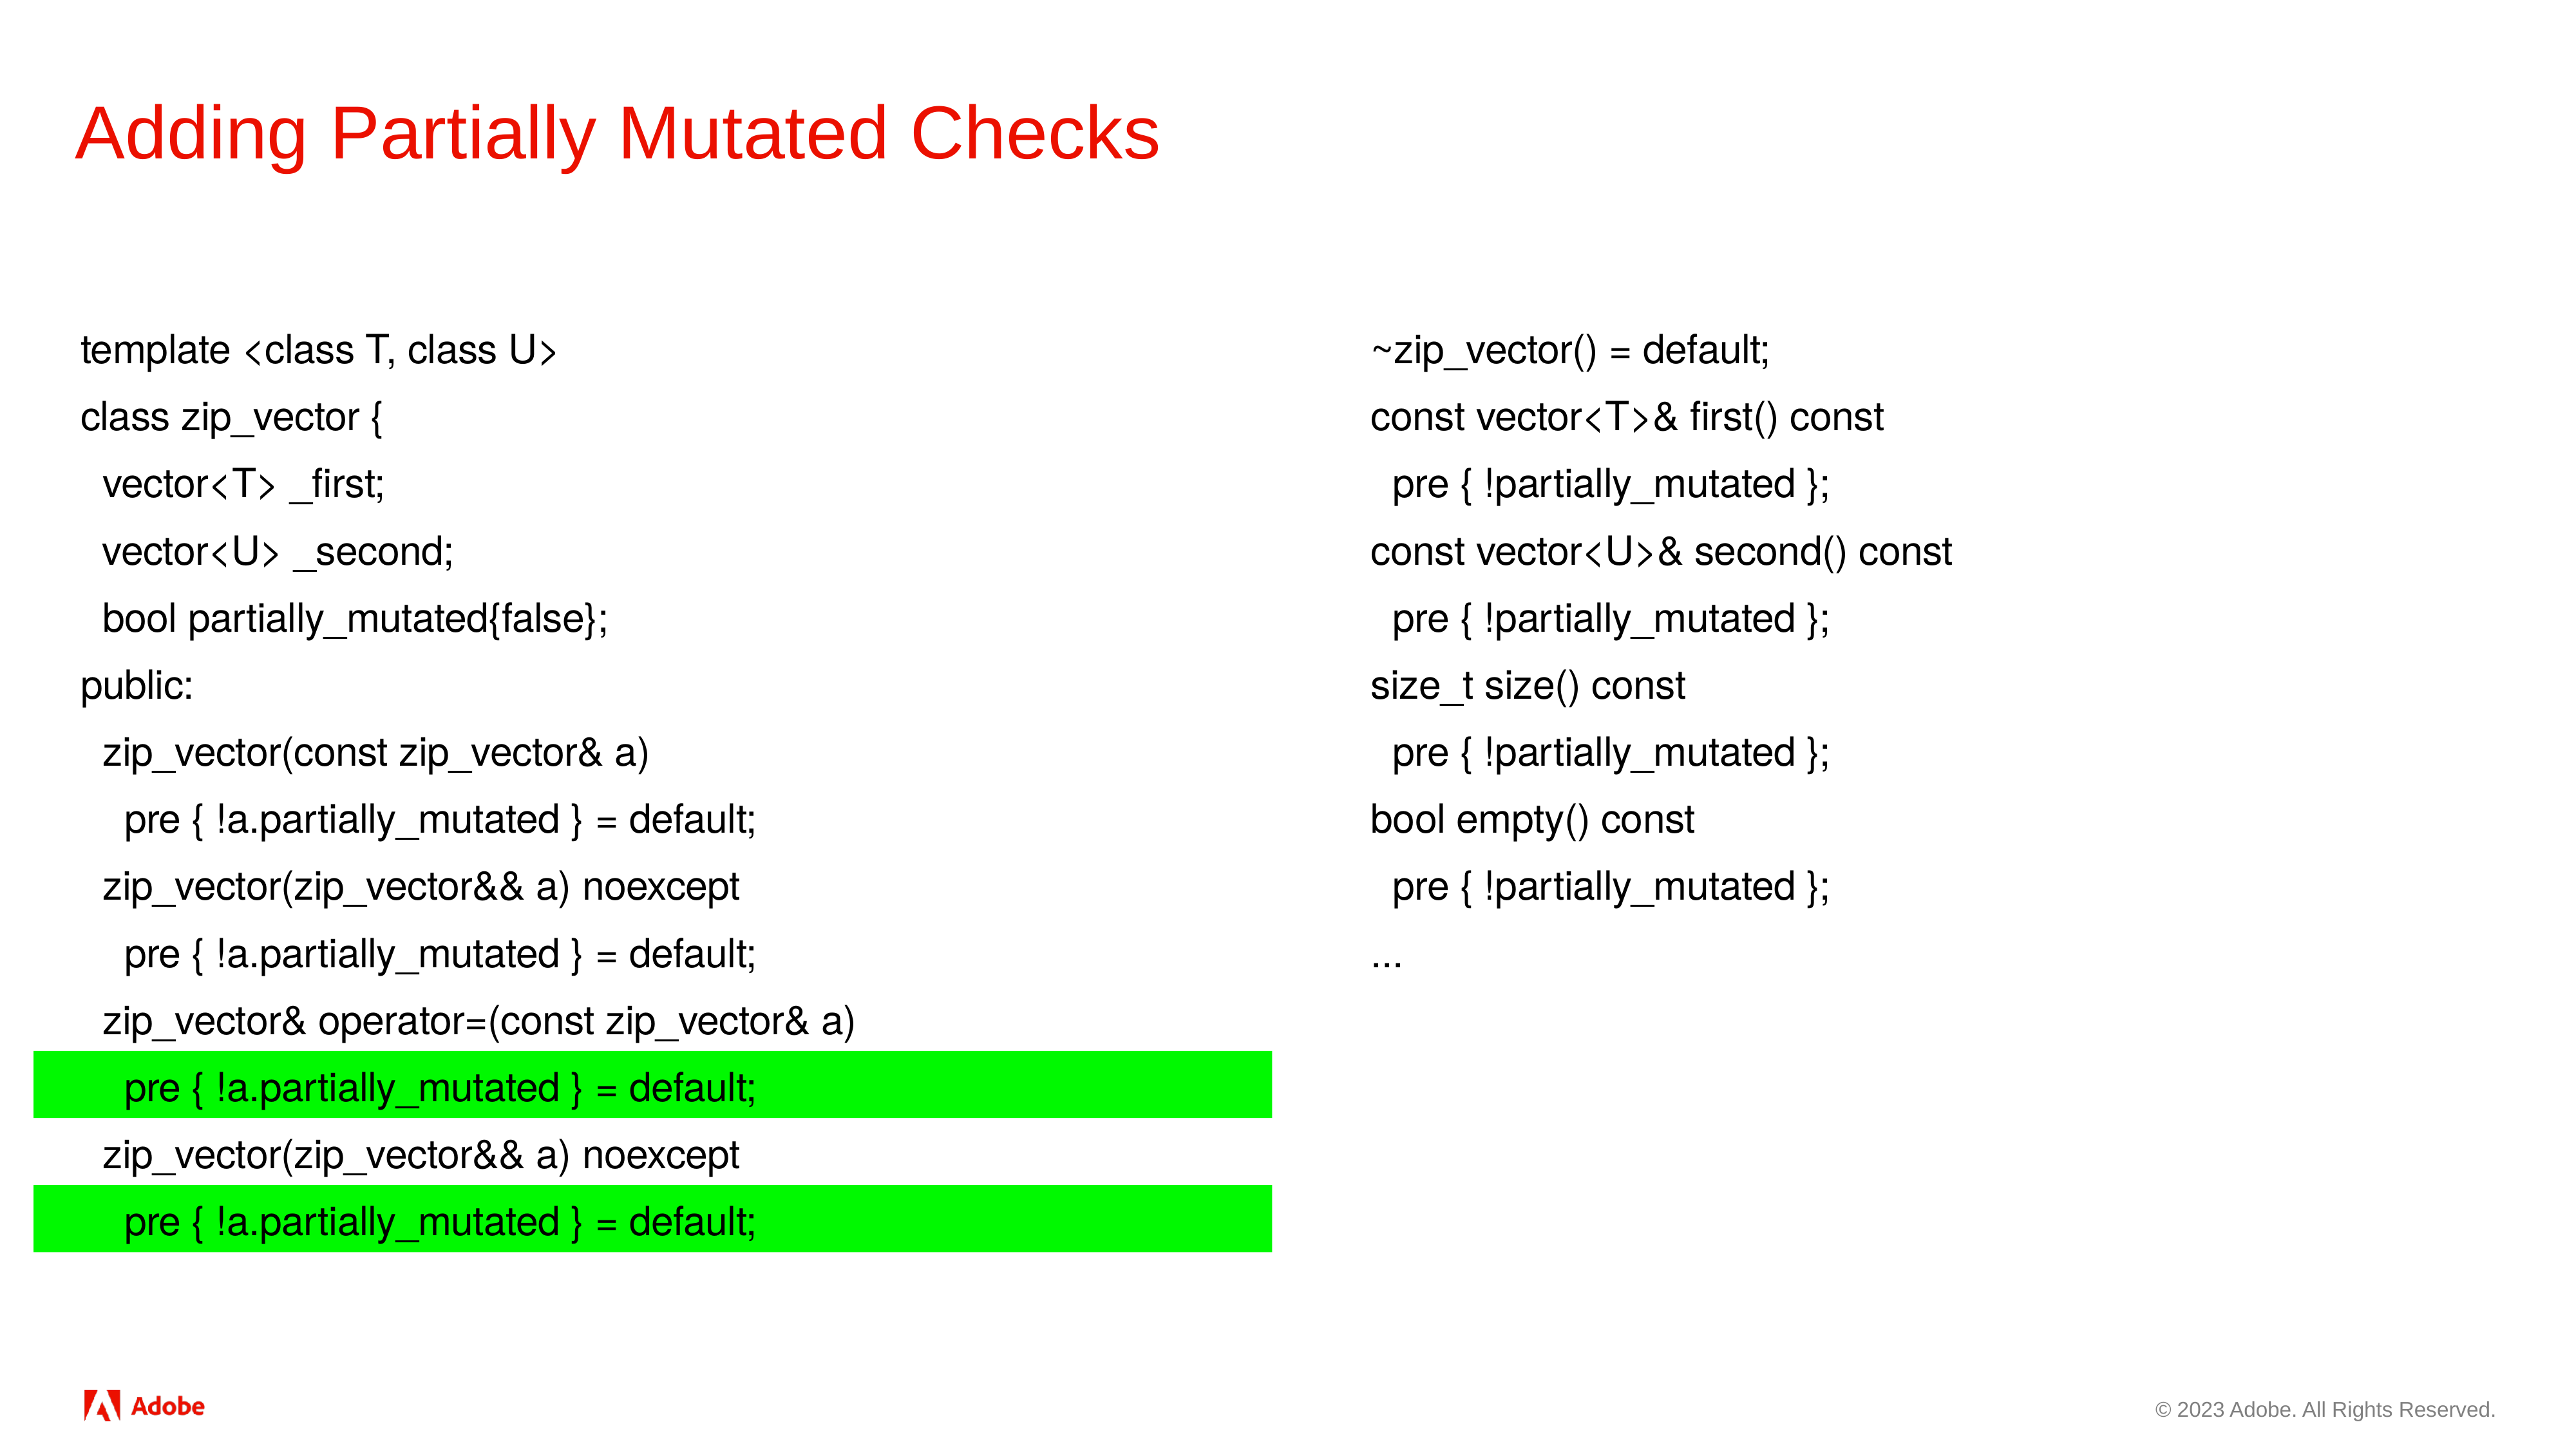

# Adding Partially Mutated Checks
template <class T, class U>
class zip_vector {
  vector<T> _first;
  vector<U> _second;
  bool partially_mutated{false};
public:
  zip_vector(const zip_vector& a)
    pre { !a.partially_mutated } = default;
  zip_vector(zip_vector&& a) noexcept
    pre { !a.partially_mutated } = default;
  zip_vector& operator=(const zip_vector& a)
    pre { !a.partially_mutated } = default;
  zip_vector(zip_vector&& a) noexcept
    pre { !a.partially_mutated } = default;
  ~zip_vector() = default;
  const vector<T>& first() const
    pre { !partially_mutated };
  const vector<U>& second() const
    pre { !partially_mutated };
  size_t size() const
    pre { !partially_mutated };
  bool empty() const
    pre { !partially_mutated };
  ...

141